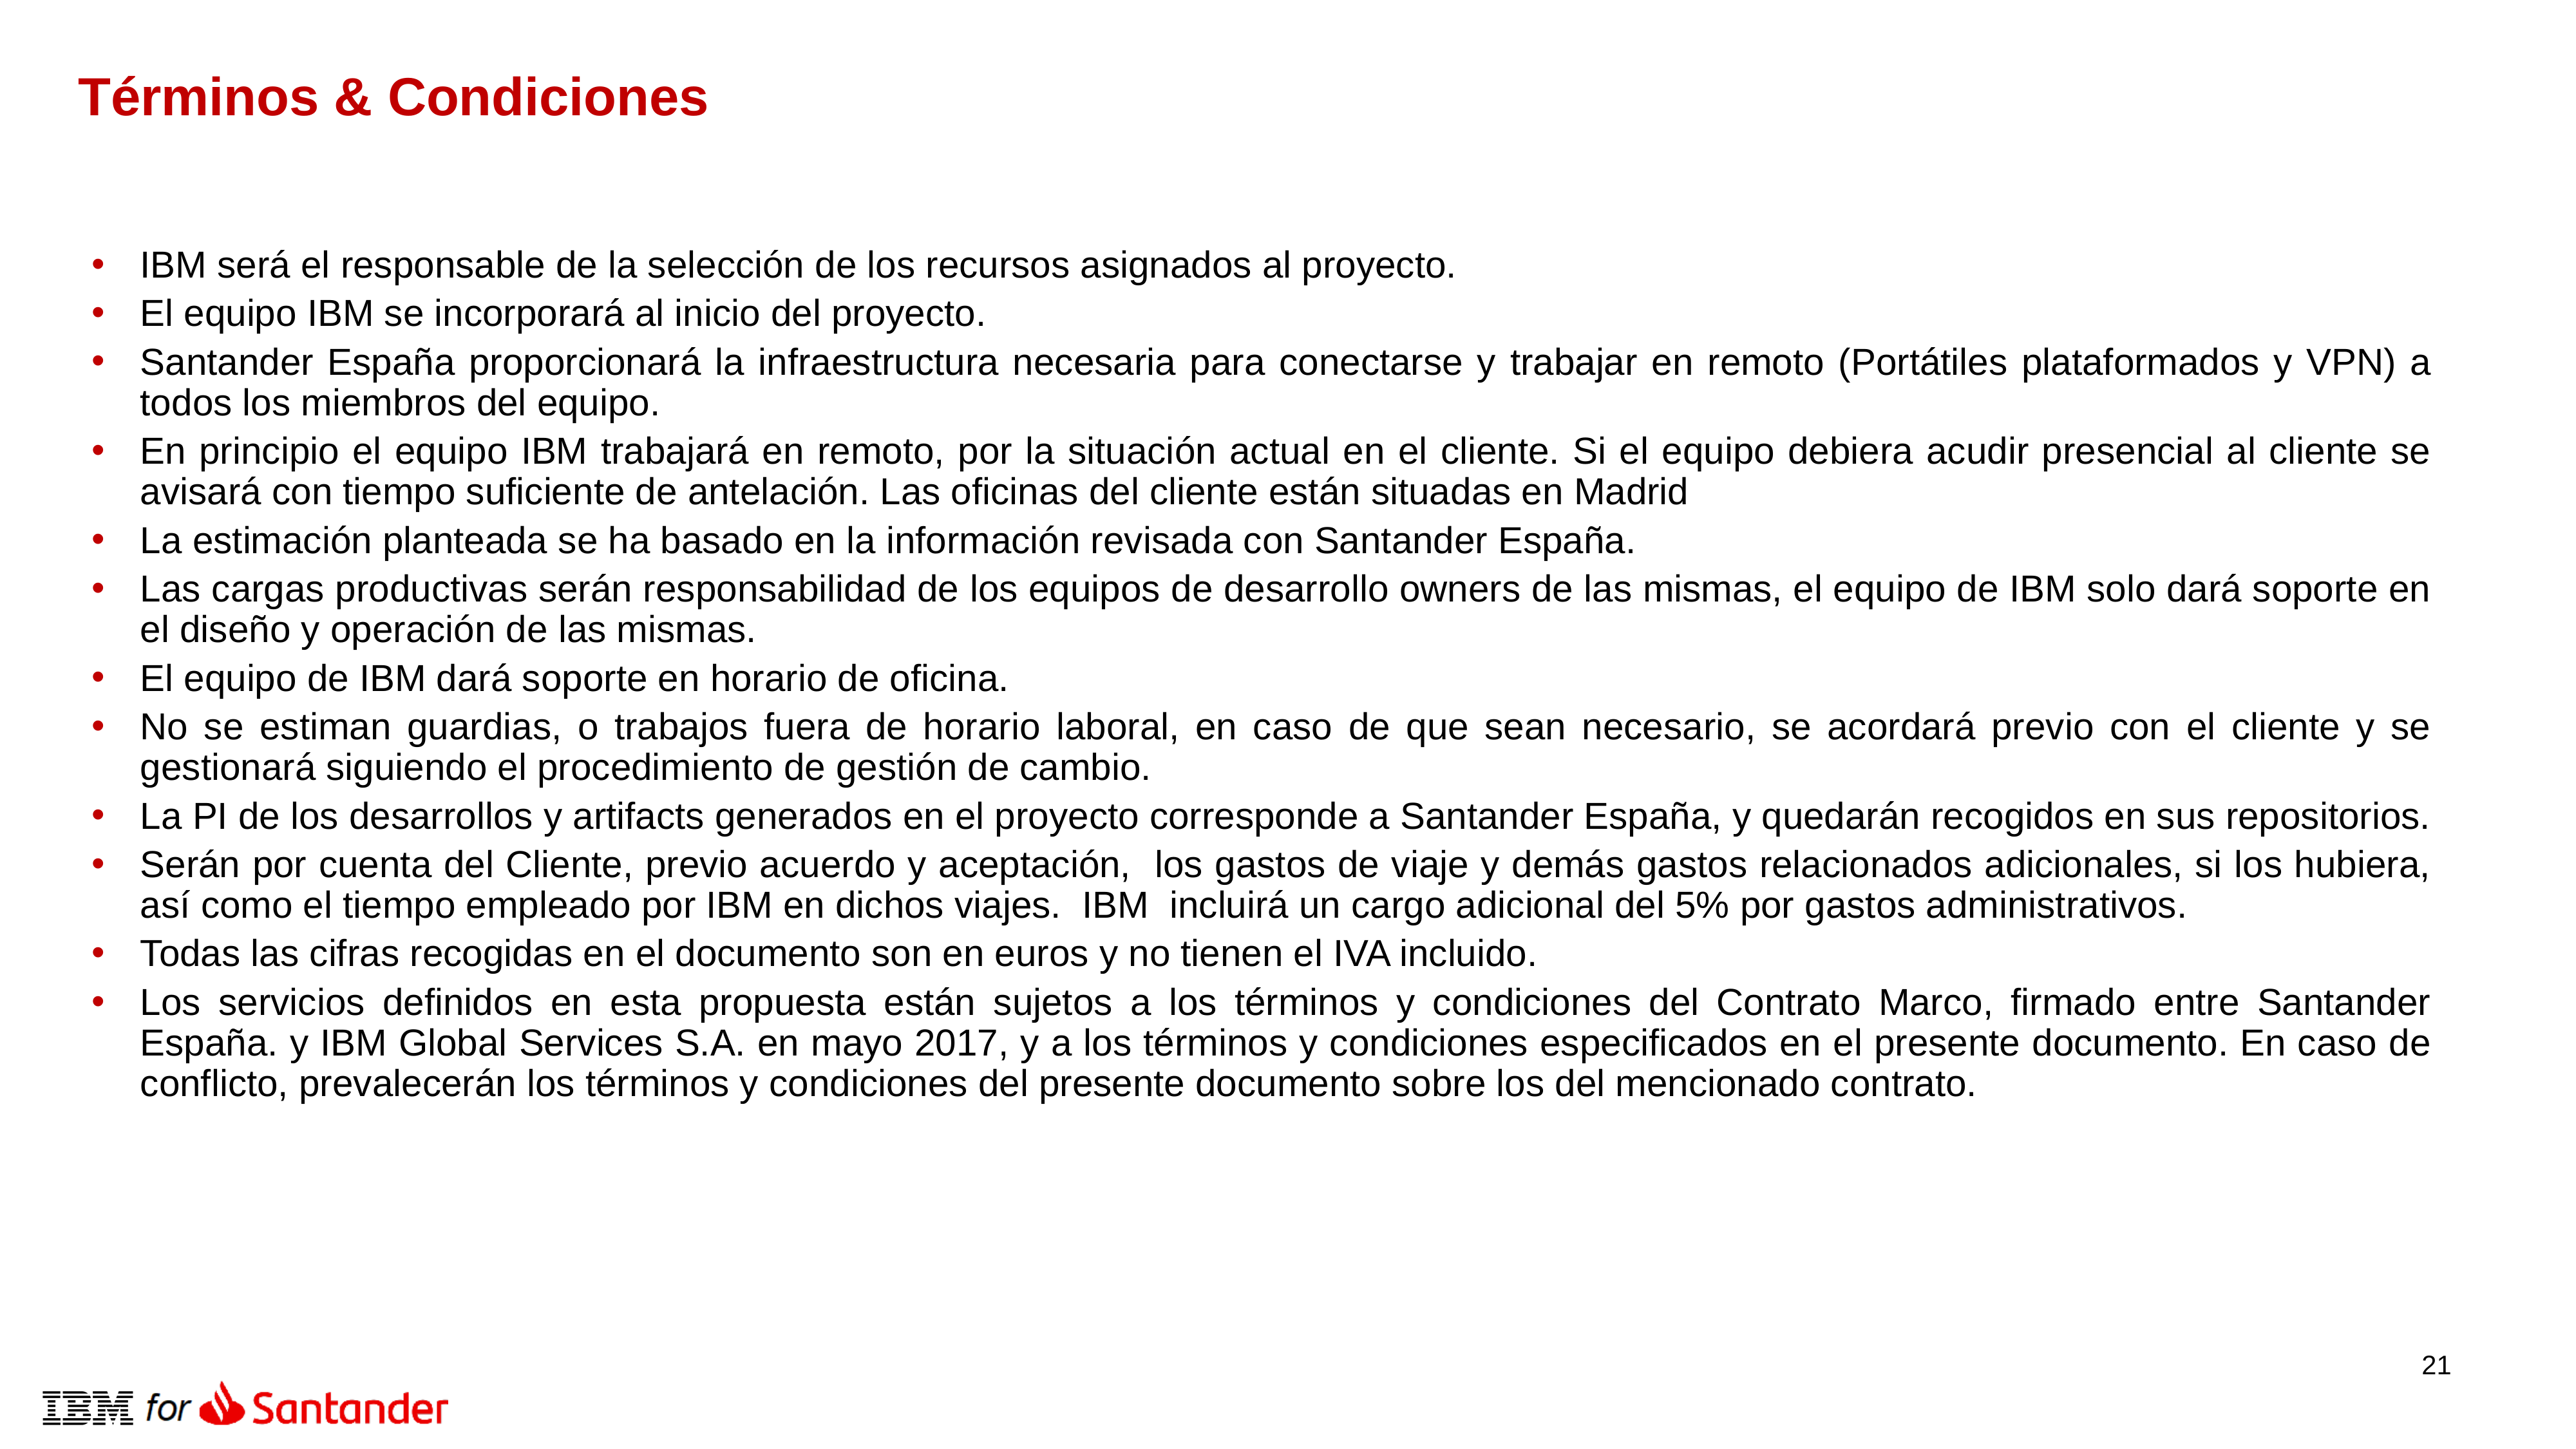

Términos & Condiciones

IBM será el responsable de la selección de los recursos asignados al proyecto.
El equipo IBM se incorporará al inicio del proyecto.
Santander España proporcionará la infraestructura necesaria para conectarse y trabajar en remoto (Portátiles plataformados y VPN) a todos los miembros del equipo.
En principio el equipo IBM trabajará en remoto, por la situación actual en el cliente. Si el equipo debiera acudir presencial al cliente se avisará con tiempo suficiente de antelación. Las oficinas del cliente están situadas en Madrid
La estimación planteada se ha basado en la información revisada con Santander España.
Las cargas productivas serán responsabilidad de los equipos de desarrollo owners de las mismas, el equipo de IBM solo dará soporte en el diseño y operación de las mismas.
El equipo de IBM dará soporte en horario de oficina.
No se estiman guardias, o trabajos fuera de horario laboral, en caso de que sean necesario, se acordará previo con el cliente y se gestionará siguiendo el procedimiento de gestión de cambio.
La PI de los desarrollos y artifacts generados en el proyecto corresponde a Santander España, y quedarán recogidos en sus repositorios.
Serán por cuenta del Cliente, previo acuerdo y aceptación,  los gastos de viaje y demás gastos relacionados adicionales, si los hubiera, así como el tiempo empleado por IBM en dichos viajes.  IBM  incluirá un cargo adicional del 5% por gastos administrativos.
Todas las cifras recogidas en el documento son en euros y no tienen el IVA incluido.
Los servicios definidos en esta propuesta están sujetos a los términos y condiciones del Contrato Marco, firmado entre Santander España. y IBM Global Services S.A. en mayo 2017, y a los términos y condiciones especificados en el presente documento. En caso de conflicto, prevalecerán los términos y condiciones del presente documento sobre los del mencionado contrato.